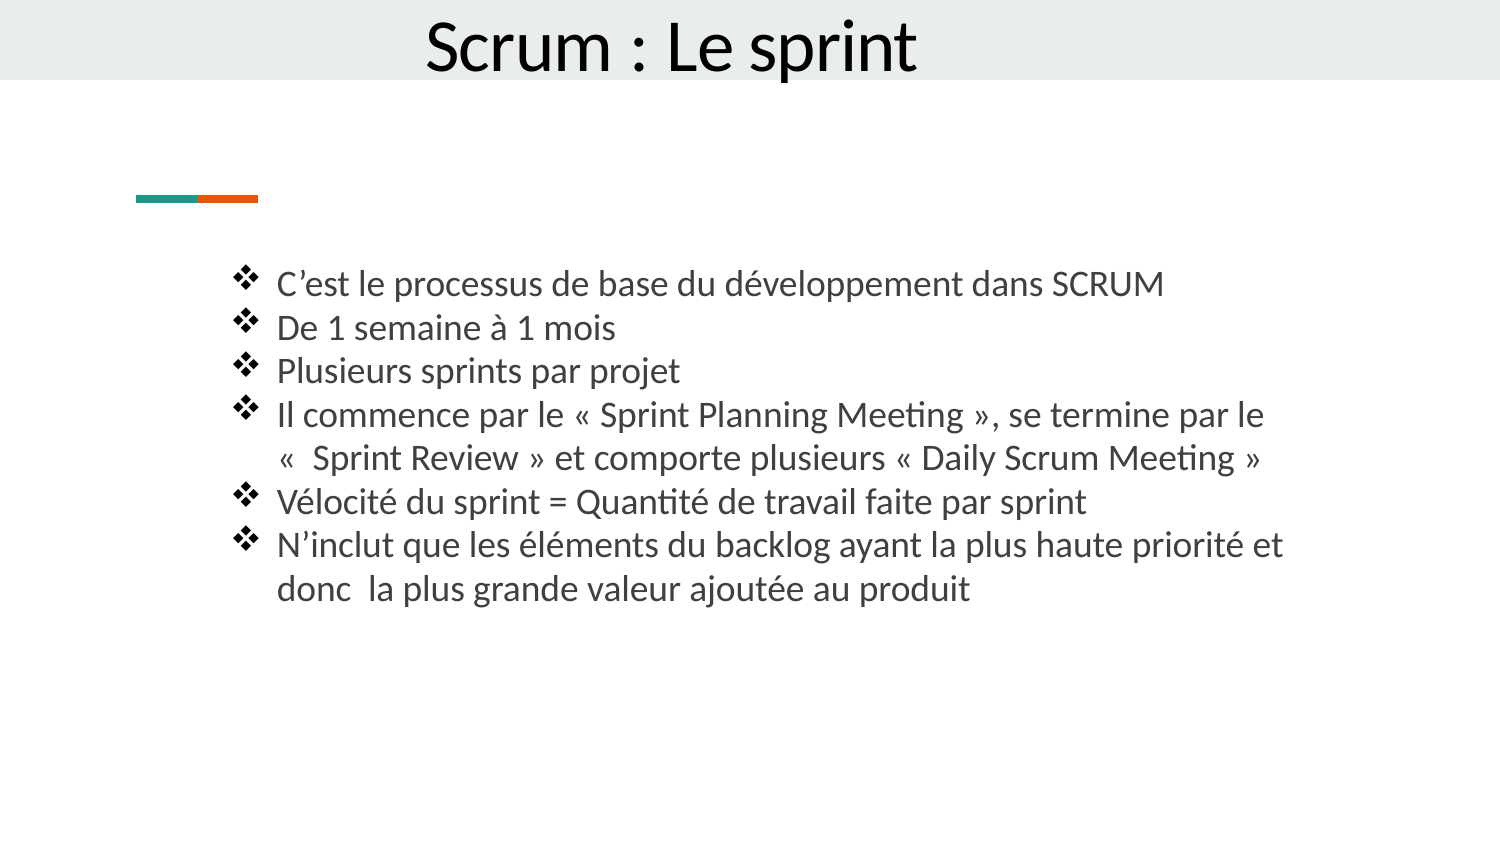

Scrum : Le sprint
C’est le processus de base du développement dans SCRUM
De 1 semaine à 1 mois
Plusieurs sprints par projet
Il commence par le « Sprint Planning Meeting », se termine par le «  Sprint Review » et comporte plusieurs « Daily Scrum Meeting »
Vélocité du sprint = Quantité de travail faite par sprint
N’inclut que les éléments du backlog ayant la plus haute priorité et donc  la plus grande valeur ajoutée au produit